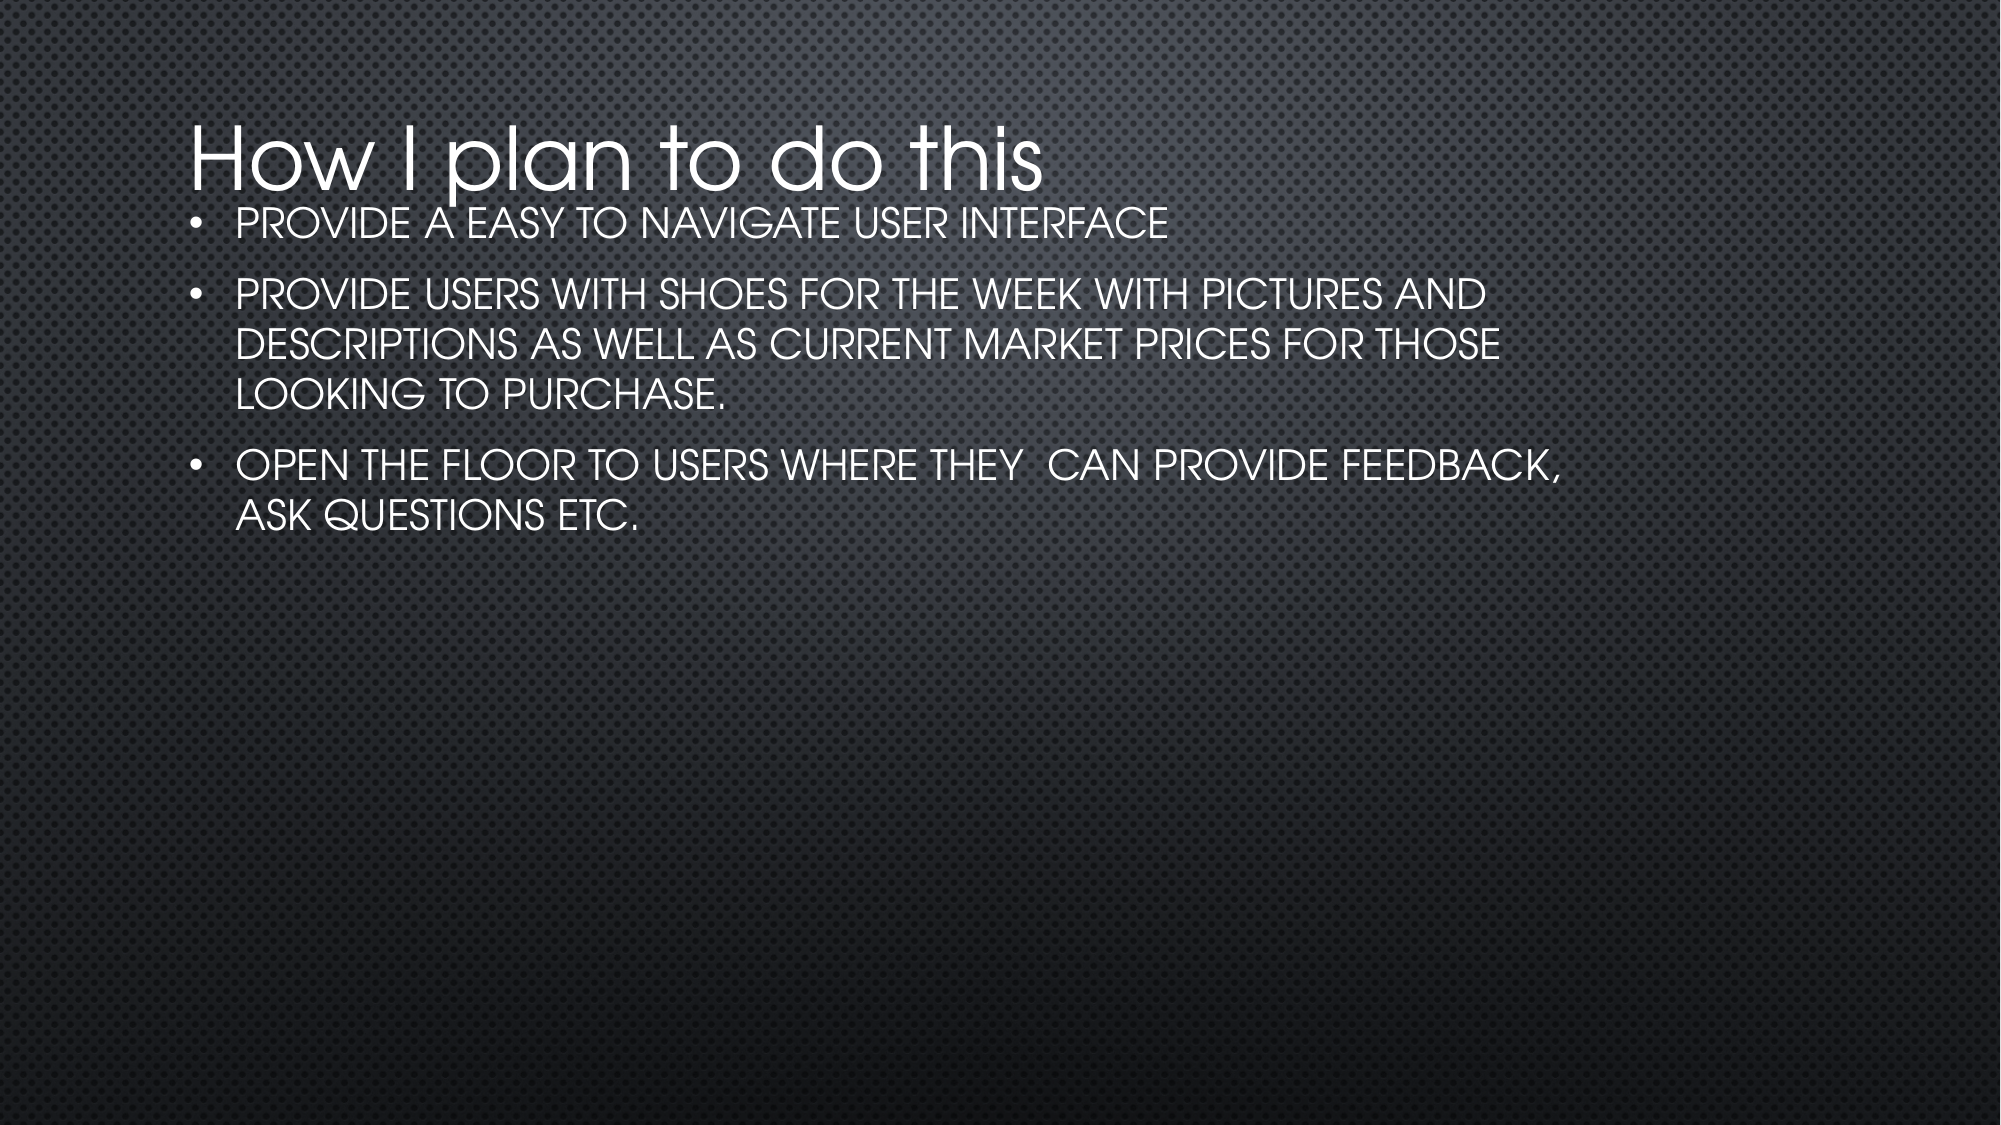

How I plan to do this

provide a easy to navigate User Interface
Provide users with shoes for the week with pictures and descriptions as well as current market prices for those looking to purchase.
Open the floor to users where they  can provide feedback, ask questions etc.